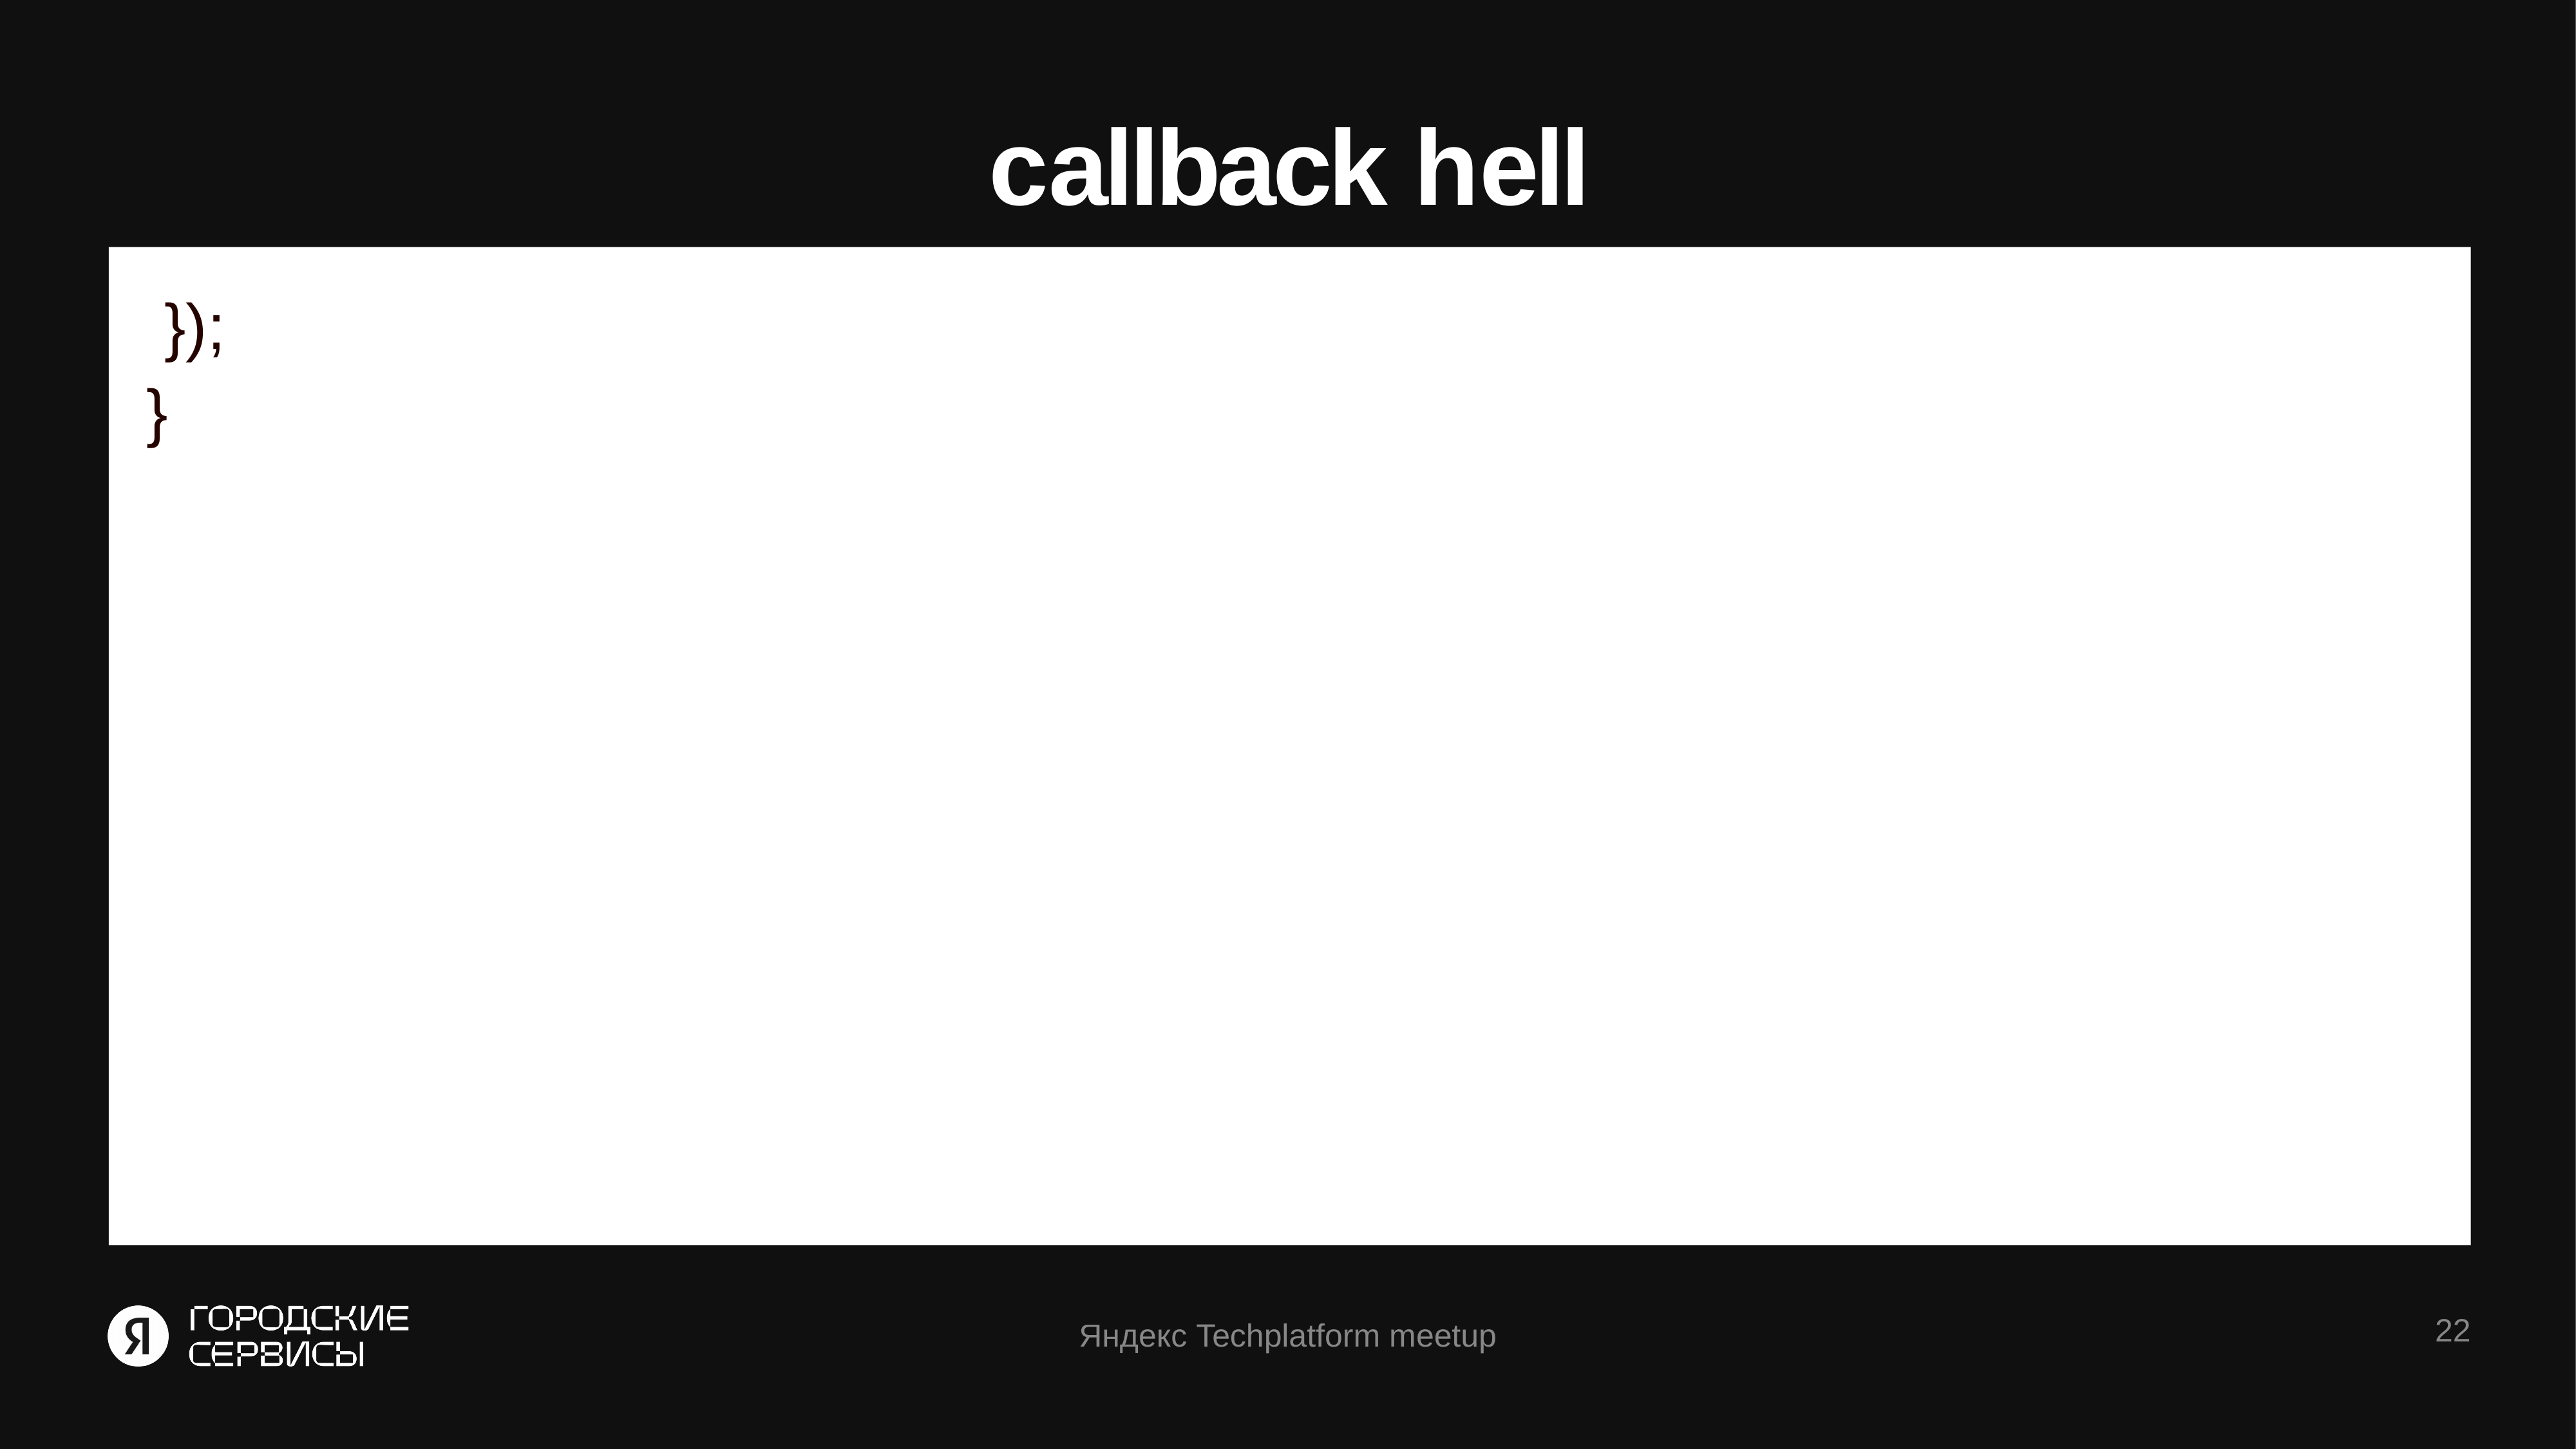

# callback hell
 });
}
22
Яндекс Techplatform meetup